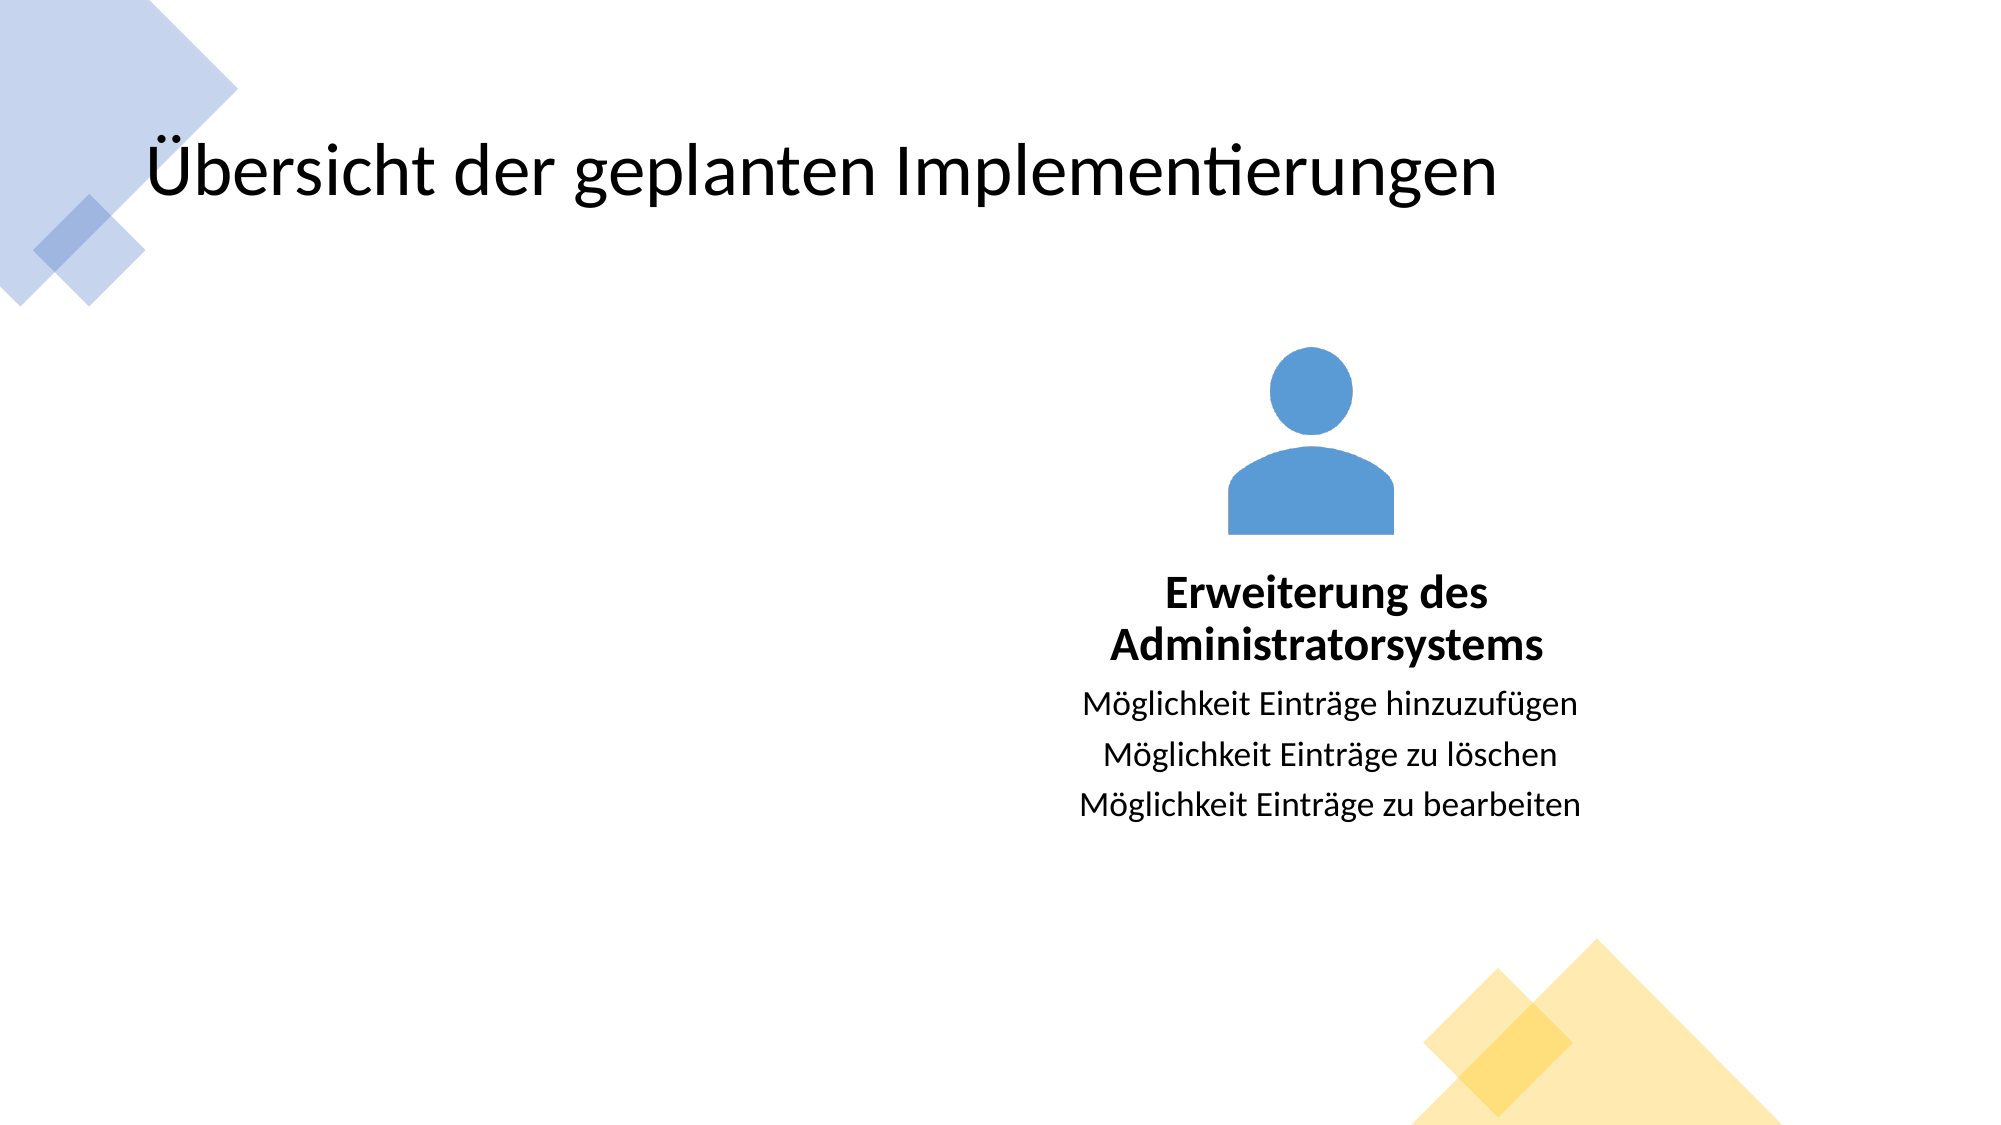

Übersicht der geplanten Implementierungen

Erweiterung des Administratorsystems

Möglichkeit Einträge hinzuzufügen
Möglichkeit Einträge zu löschen
Möglichkeit Einträge zu bearbeiten